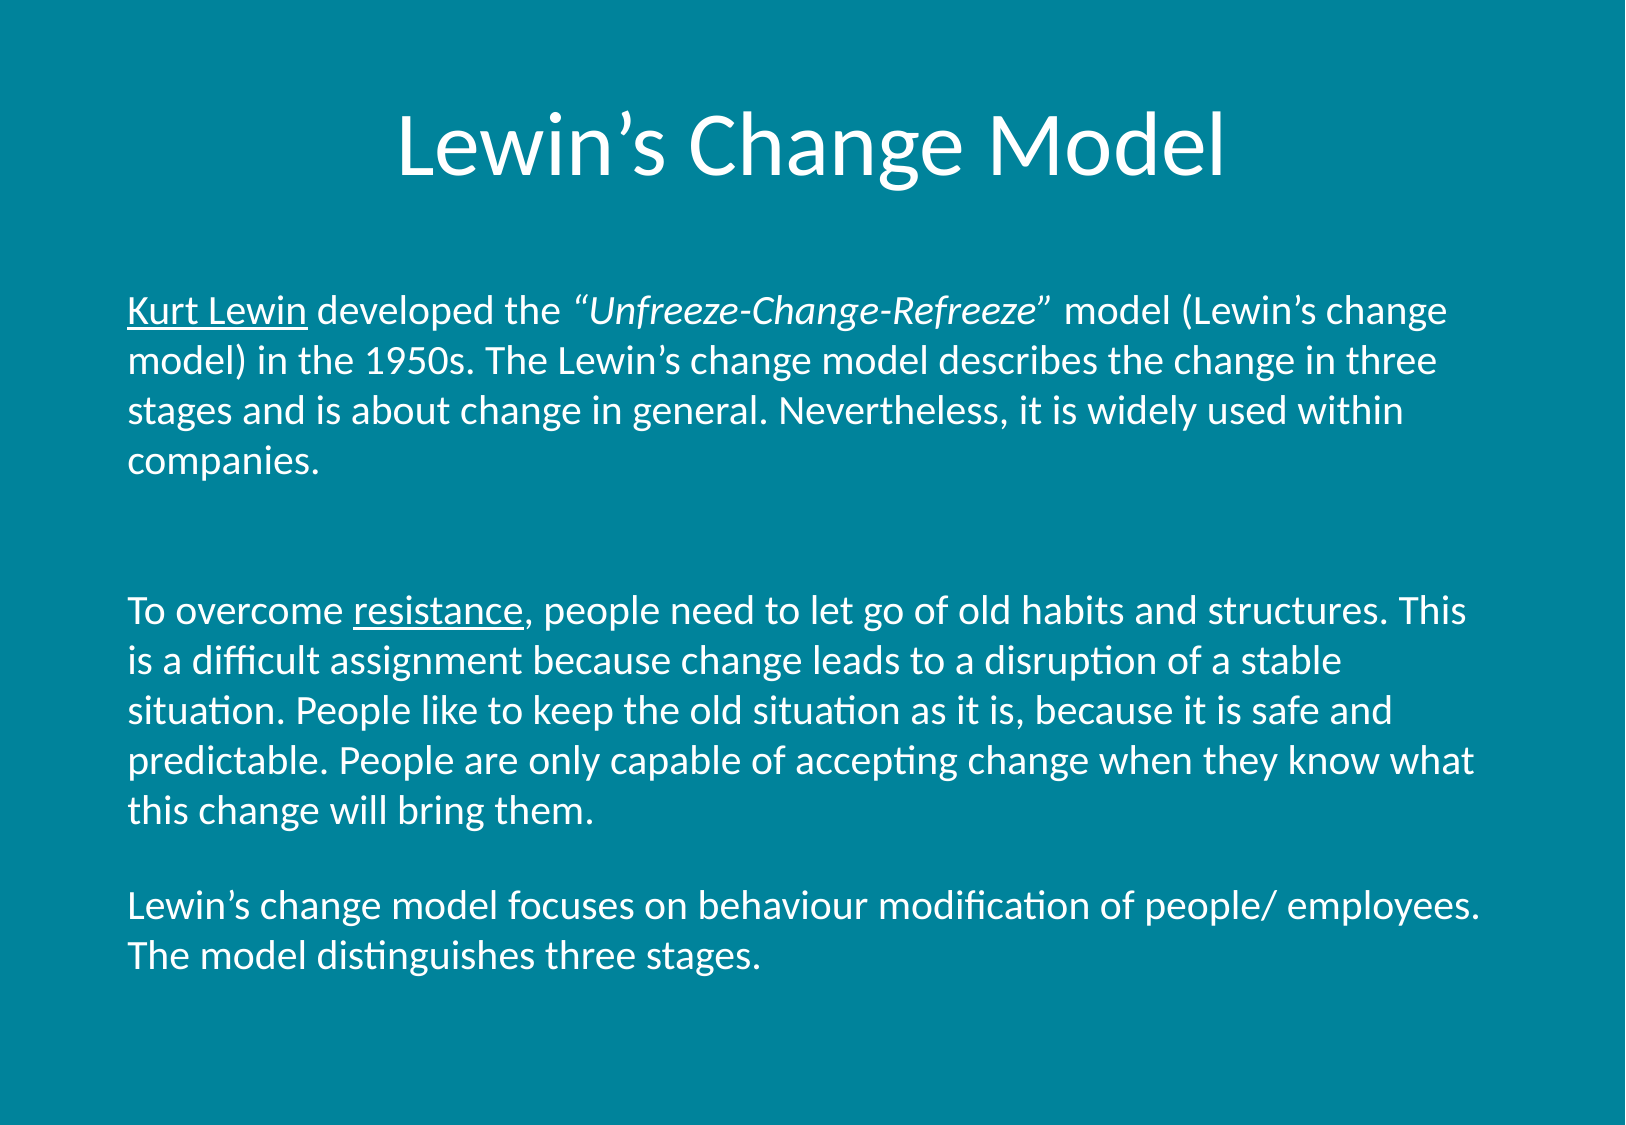

# Lewin’s Change Model
Kurt Lewin developed the “Unfreeze-Change-Refreeze” model (Lewin’s change model) in the 1950s. The Lewin’s change model describes the change in three stages and is about change in general. Nevertheless, it is widely used within companies.

To overcome resistance, people need to let go of old habits and structures. This is a difficult assignment because change leads to a disruption of a stable situation. People like to keep the old situation as it is, because it is safe and predictable. People are only capable of accepting change when they know what this change will bring them.

Lewin’s change model focuses on behaviour modification of people/ employees. The model distinguishes three stages.